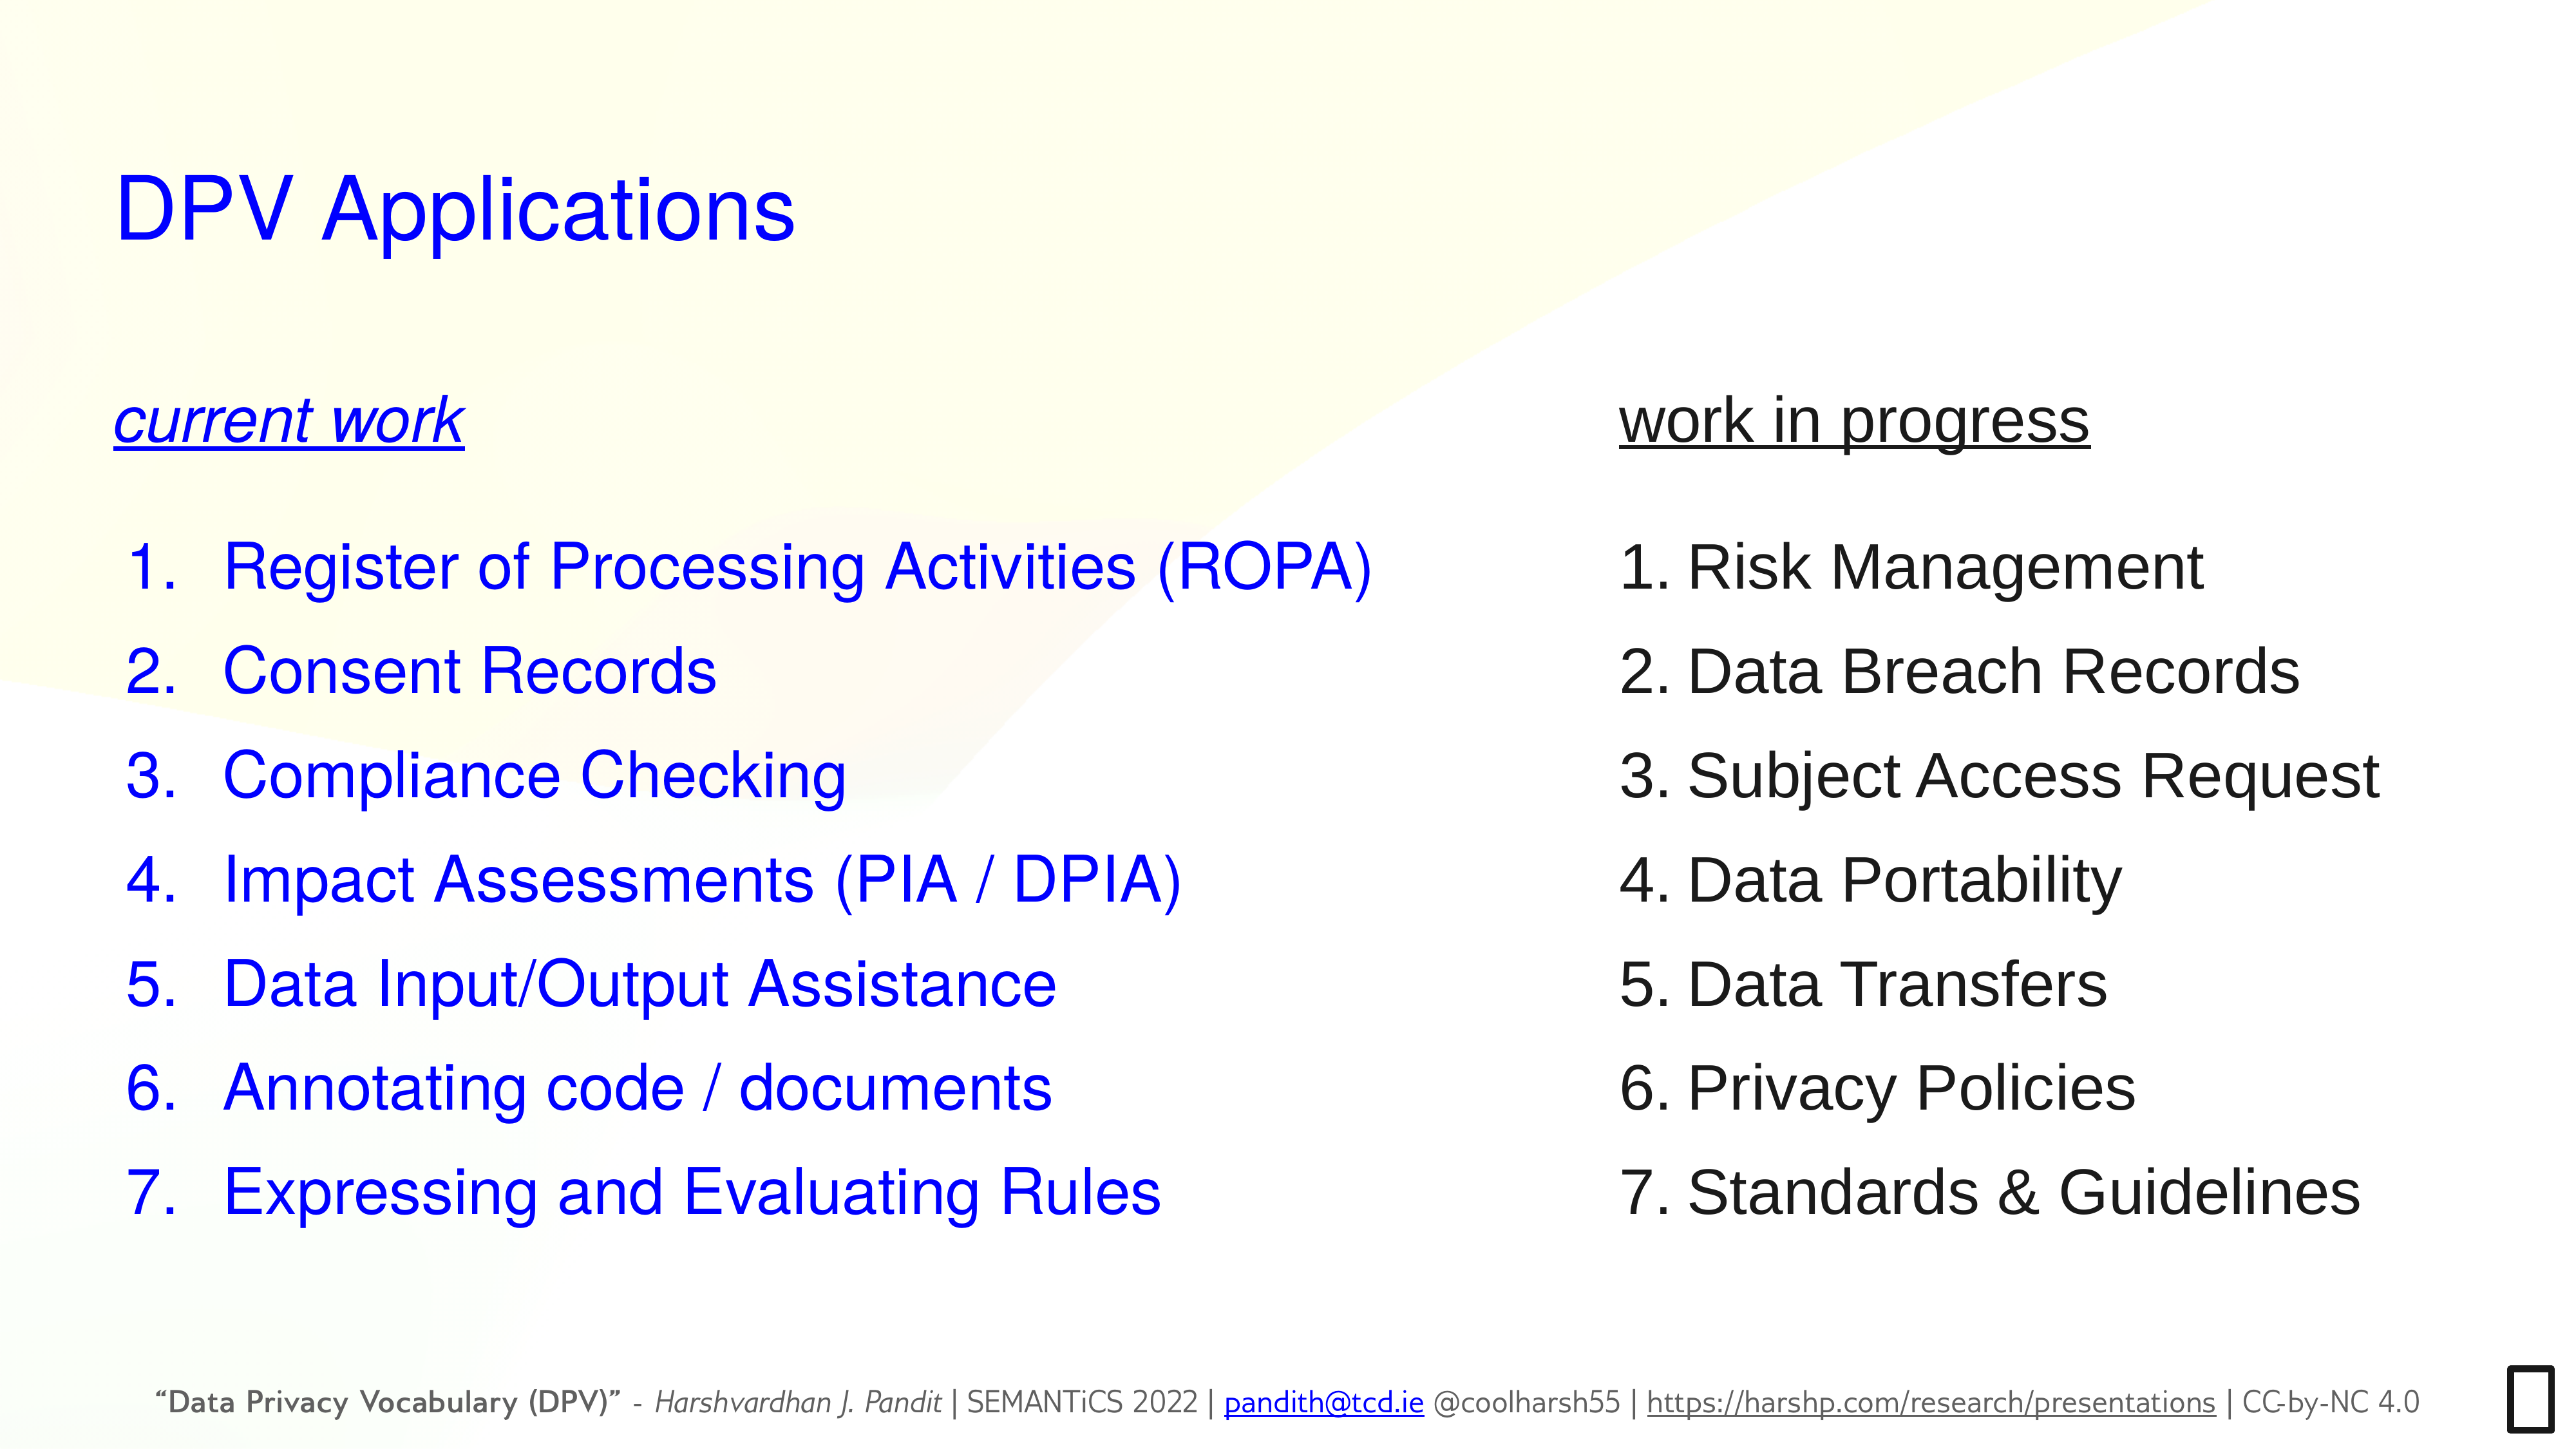

# DPV Applications
current work
Register of Processing Activities (ROPA)
Consent Records
Compliance Checking
Impact Assessments (PIA / DPIA)
Data Input/Output Assistance
Annotating code / documents
Expressing and Evaluating Rules
work in progress
Risk Management
Data Breach Records
Subject Access Request
Data Portability
Data Transfers
Privacy Policies
Standards & Guidelines
9